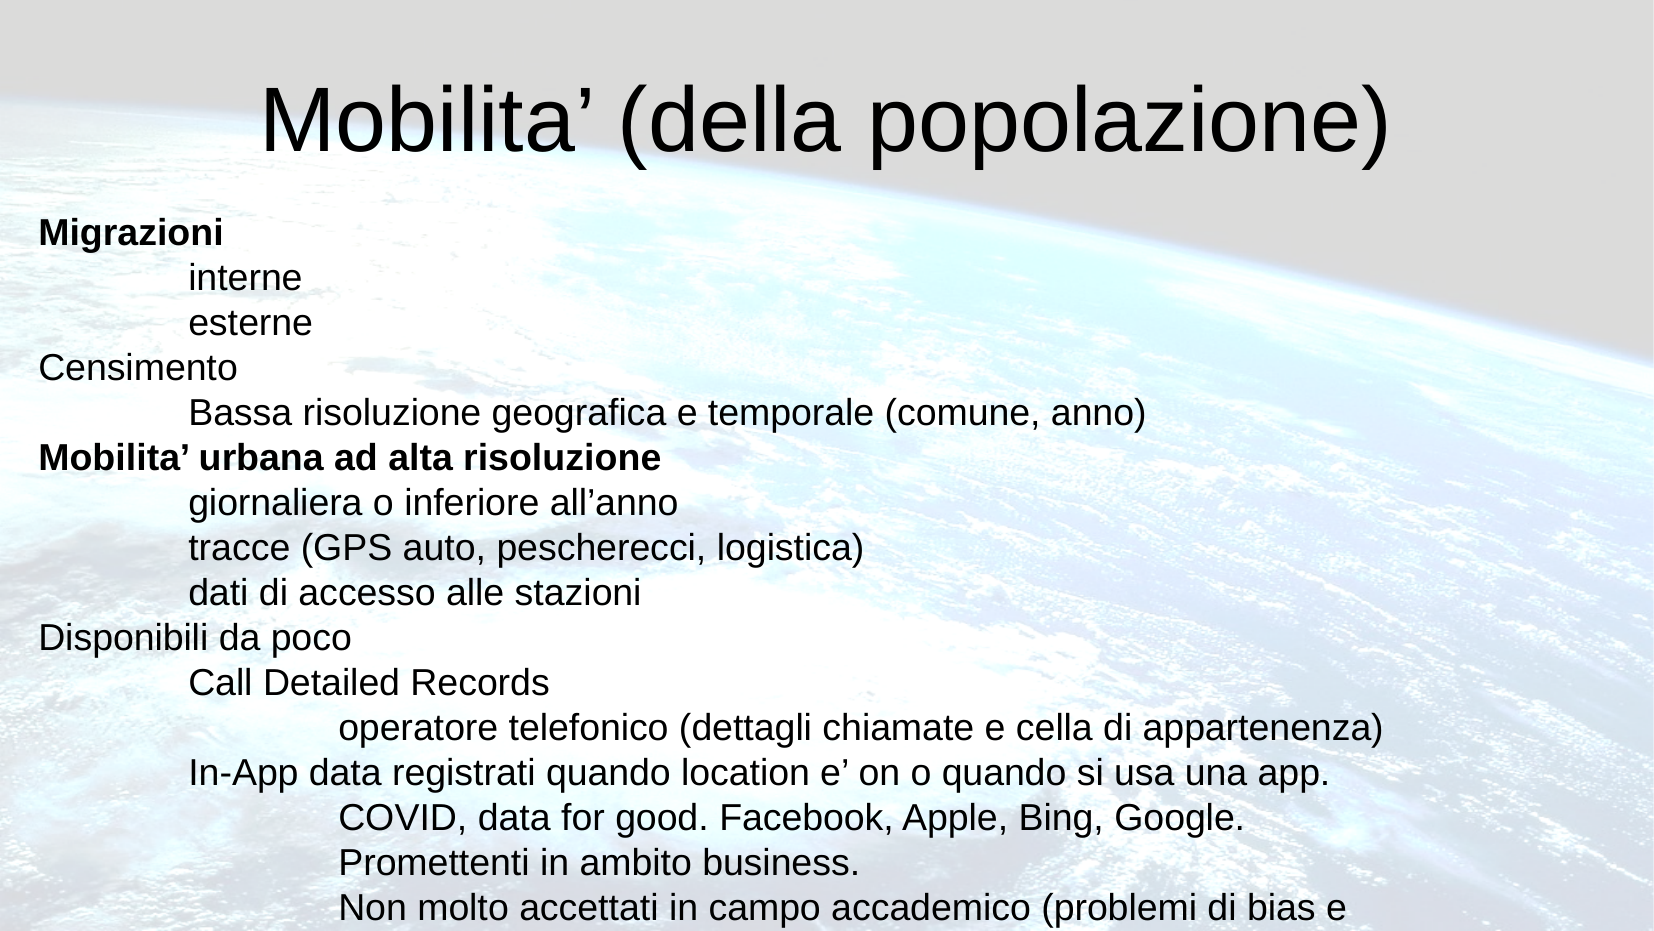

Mobilita’ (della popolazione)
Migrazioni
	interne
	esterne
Censimento
	Bassa risoluzione geografica e temporale (comune, anno)
Mobilita’ urbana ad alta risoluzione
	giornaliera o inferiore all’anno
	tracce (GPS auto, pescherecci, logistica)
	dati di accesso alle stazioni
Disponibili da poco
	Call Detailed Records
		operatore telefonico (dettagli chiamate e cella di appartenenza)
	In-App data registrati quando location e’ on o quando si usa una app.
		COVID, data for good. Facebook, Apple, Bing, Google.
		Promettenti in ambito business.
		Non molto accettati in campo accademico (problemi di bias e rappresentazione)
		Complicazioni Etiche, GDPR.